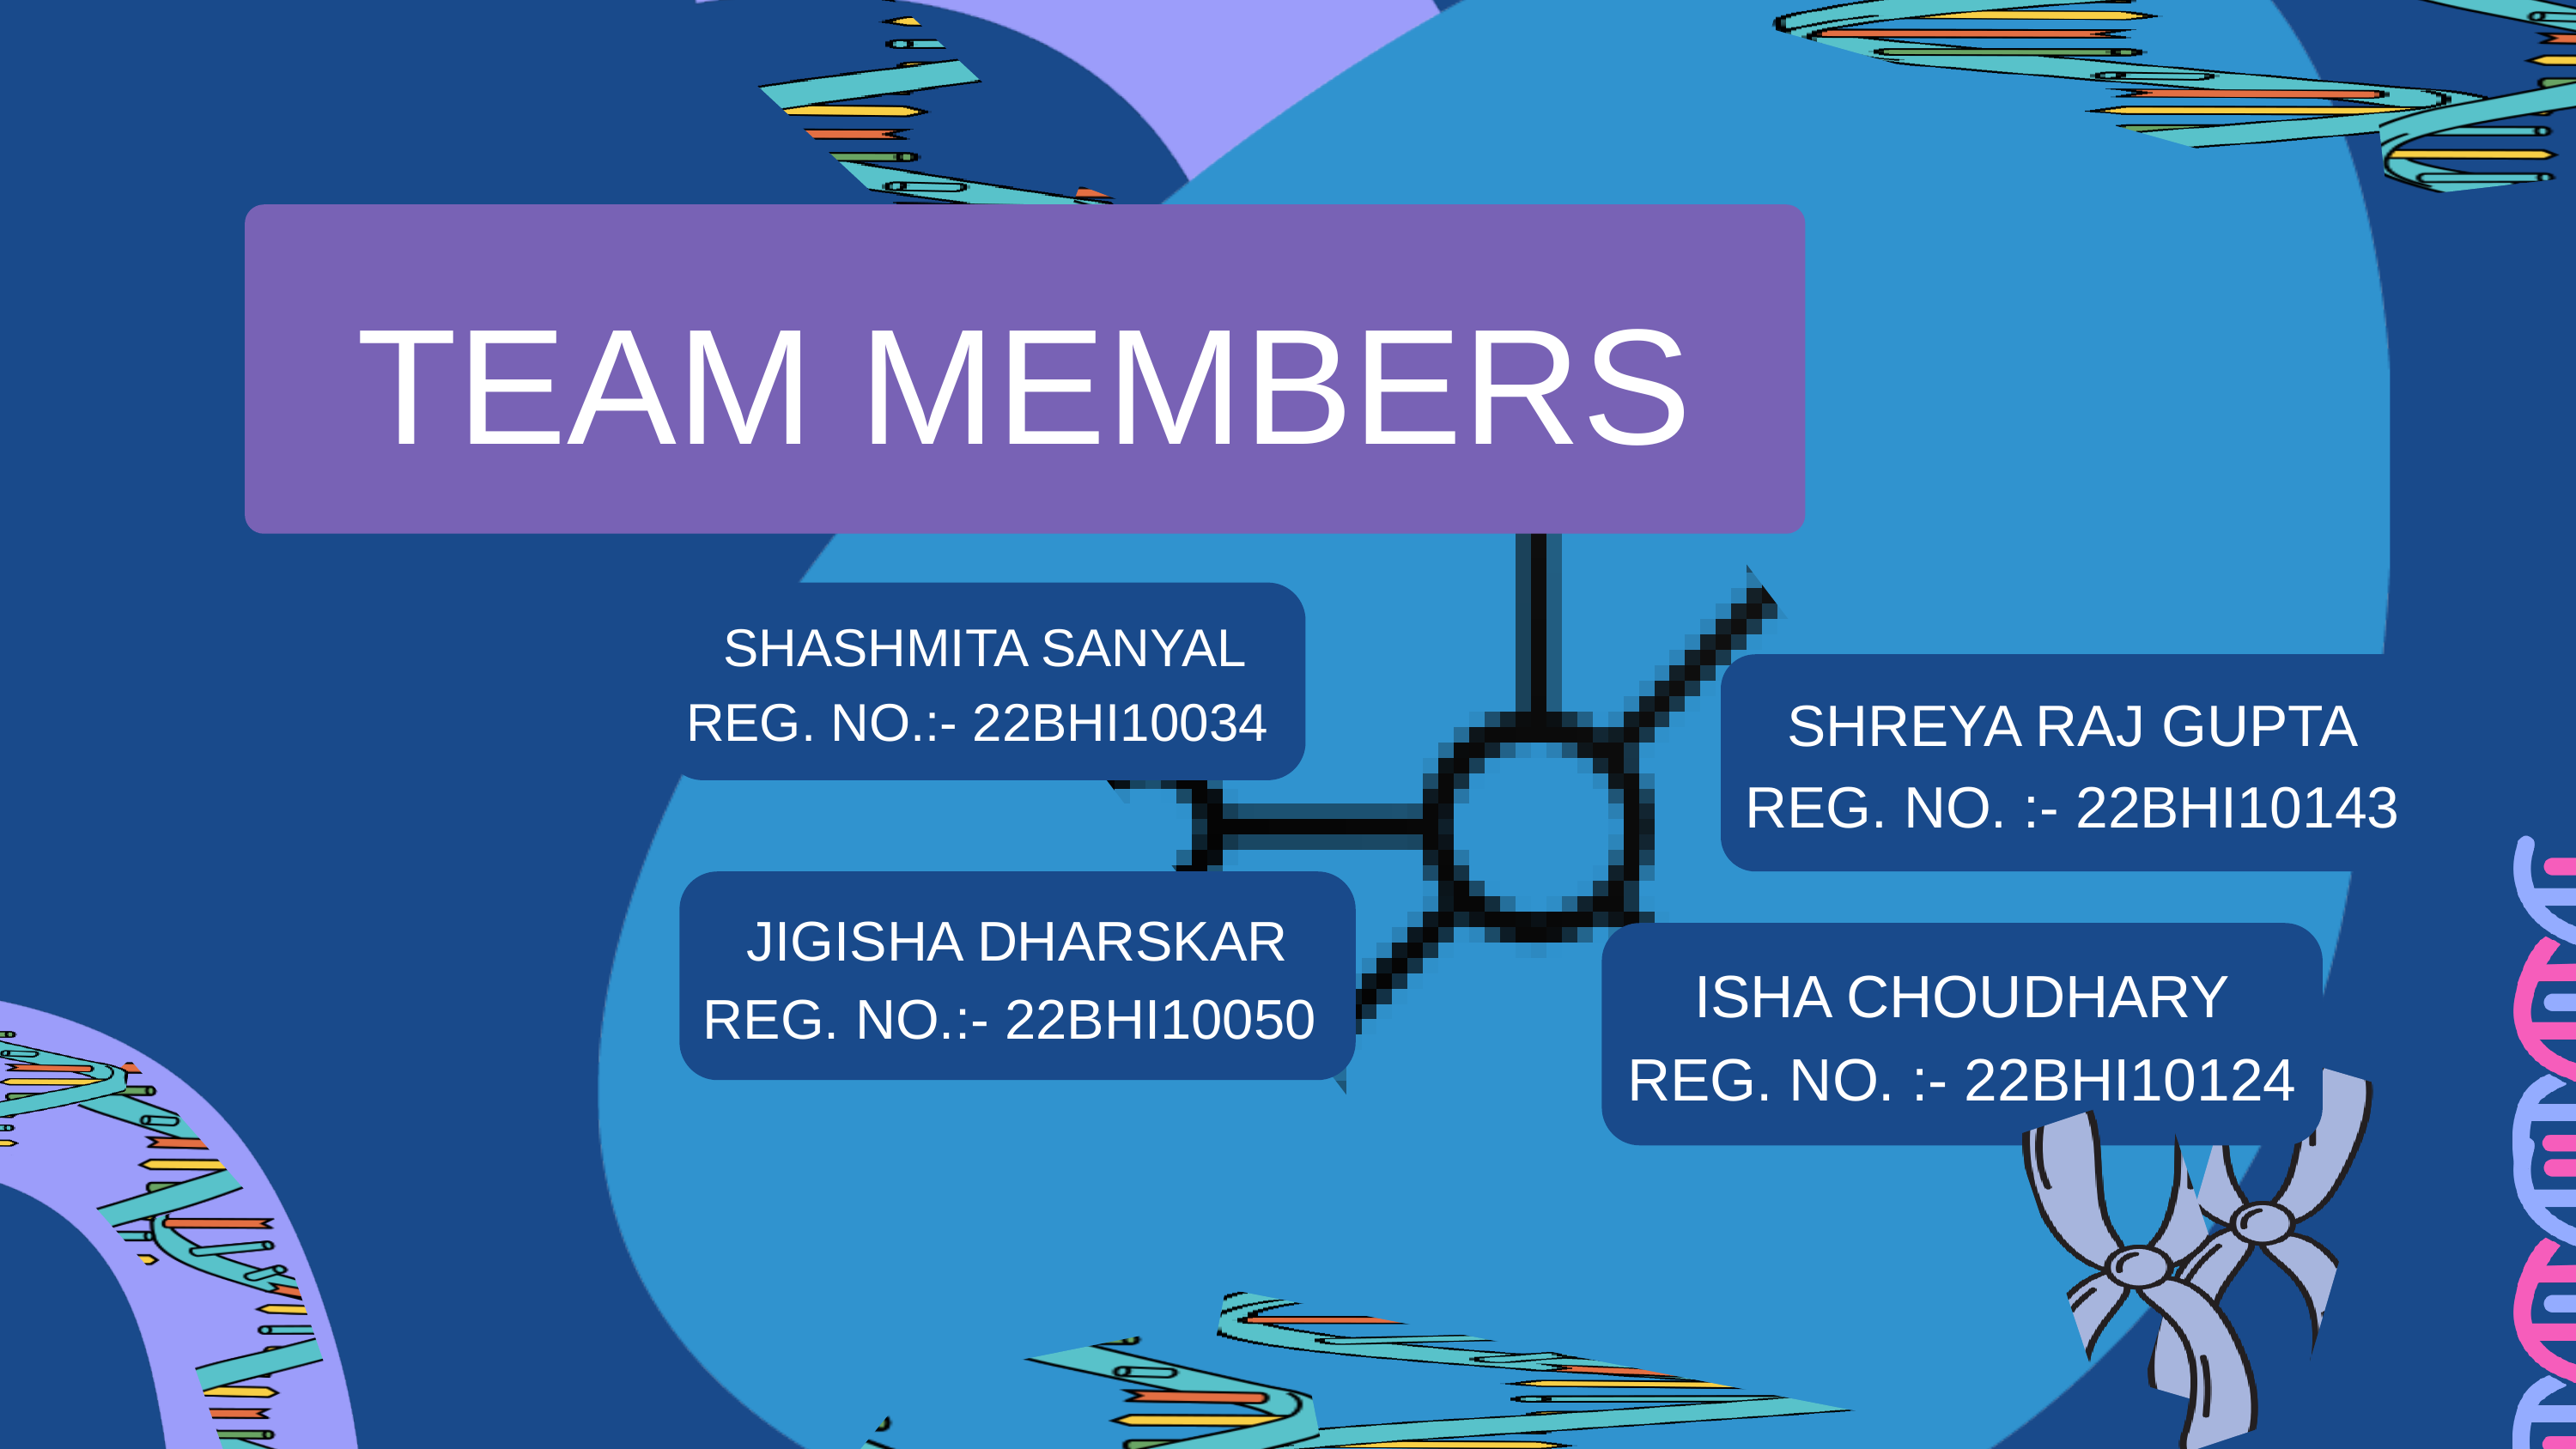

TEAM MEMBERS

SHASHMITA SANYAL
REG. NO.:- 22BHI10034

SHREYA RAJ GUPTA
REG. NO. :- 22BHI10143

JIGISHA DHARSKAR
REG. NO.:- 22BHI10050

ISHA CHOUDHARY
REG. NO. :- 22BHI10124